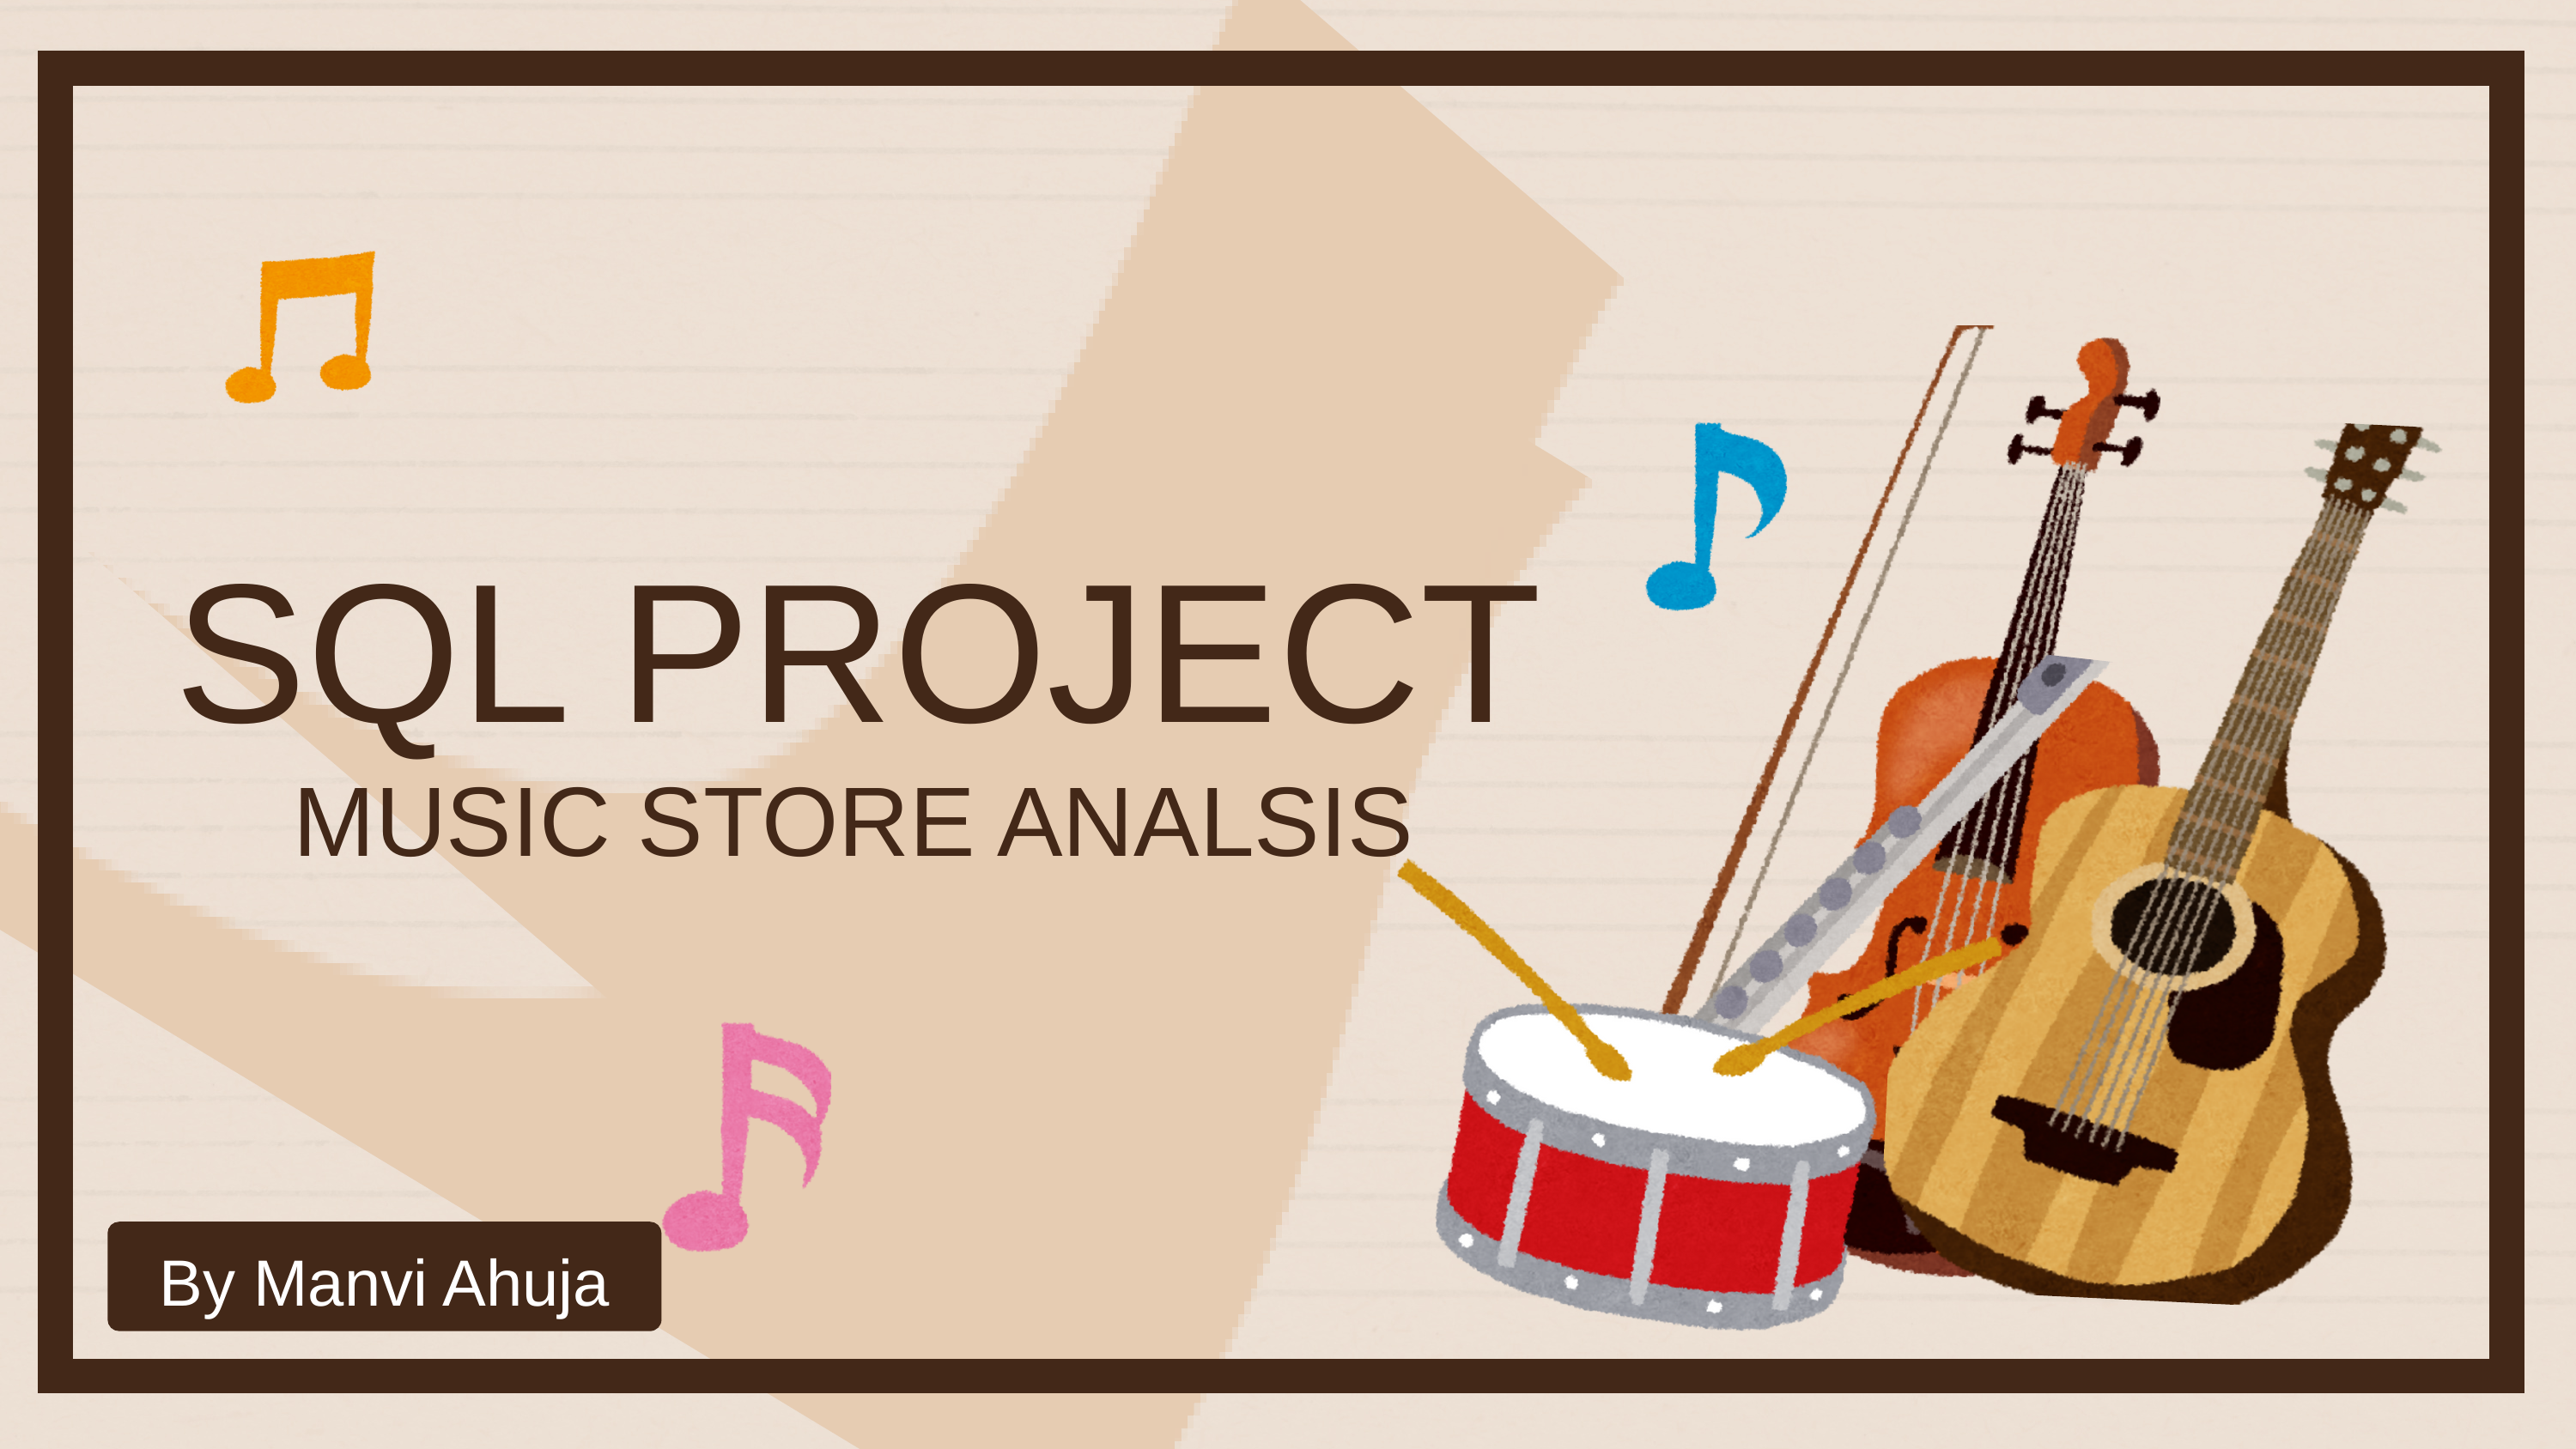

SQL PROJECT

MUSIC STORE ANALSIS

By Manvi Ahuja